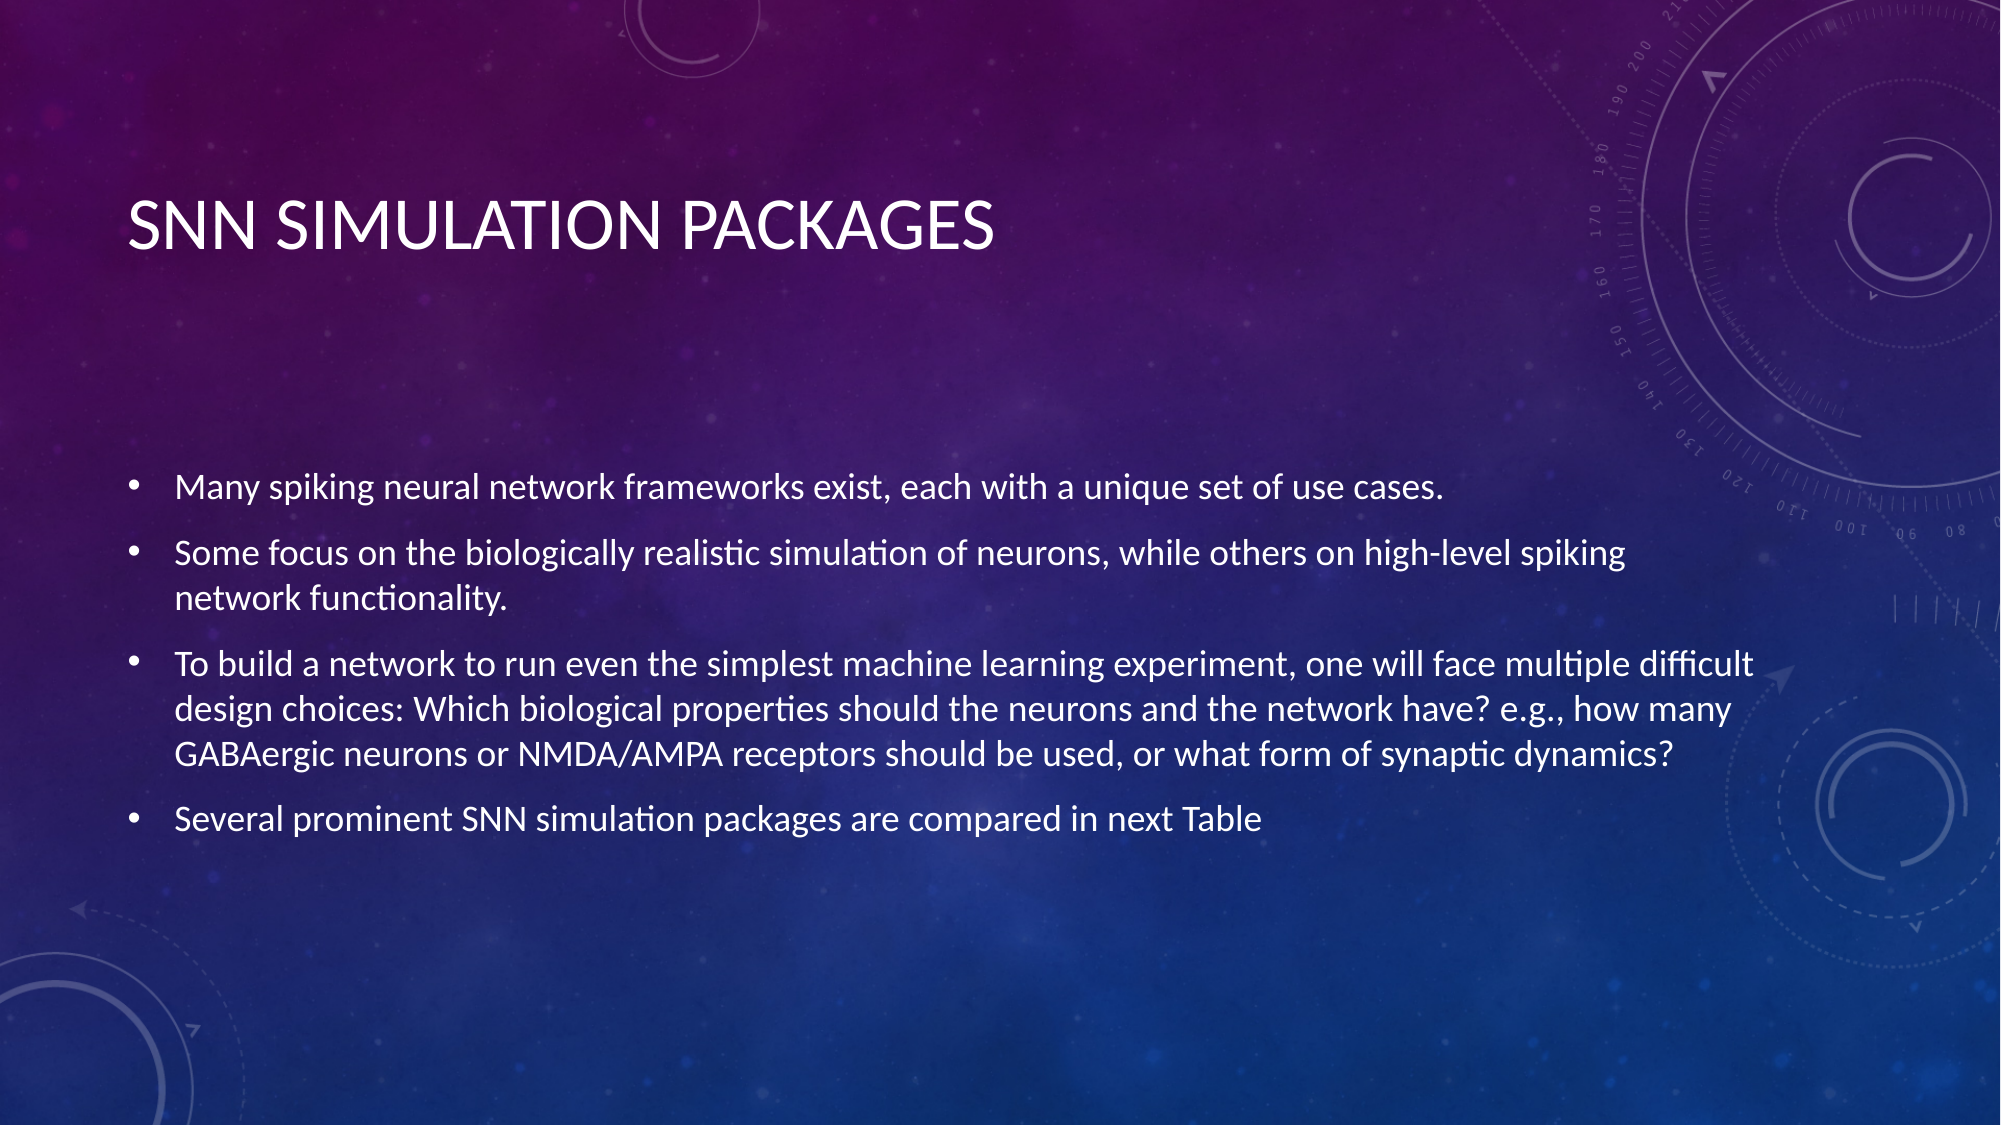

# SNN simulation packages
Many spiking neural network frameworks exist, each with a unique set of use cases.
Some focus on the biologically realistic simulation of neurons, while others on high-level spiking network functionality.
To build a network to run even the simplest machine learning experiment, one will face multiple difficult design choices: Which biological properties should the neurons and the network have? e.g., how many GABAergic neurons or NMDA/AMPA receptors should be used, or what form of synaptic dynamics?
Several prominent SNN simulation packages are compared in next Table